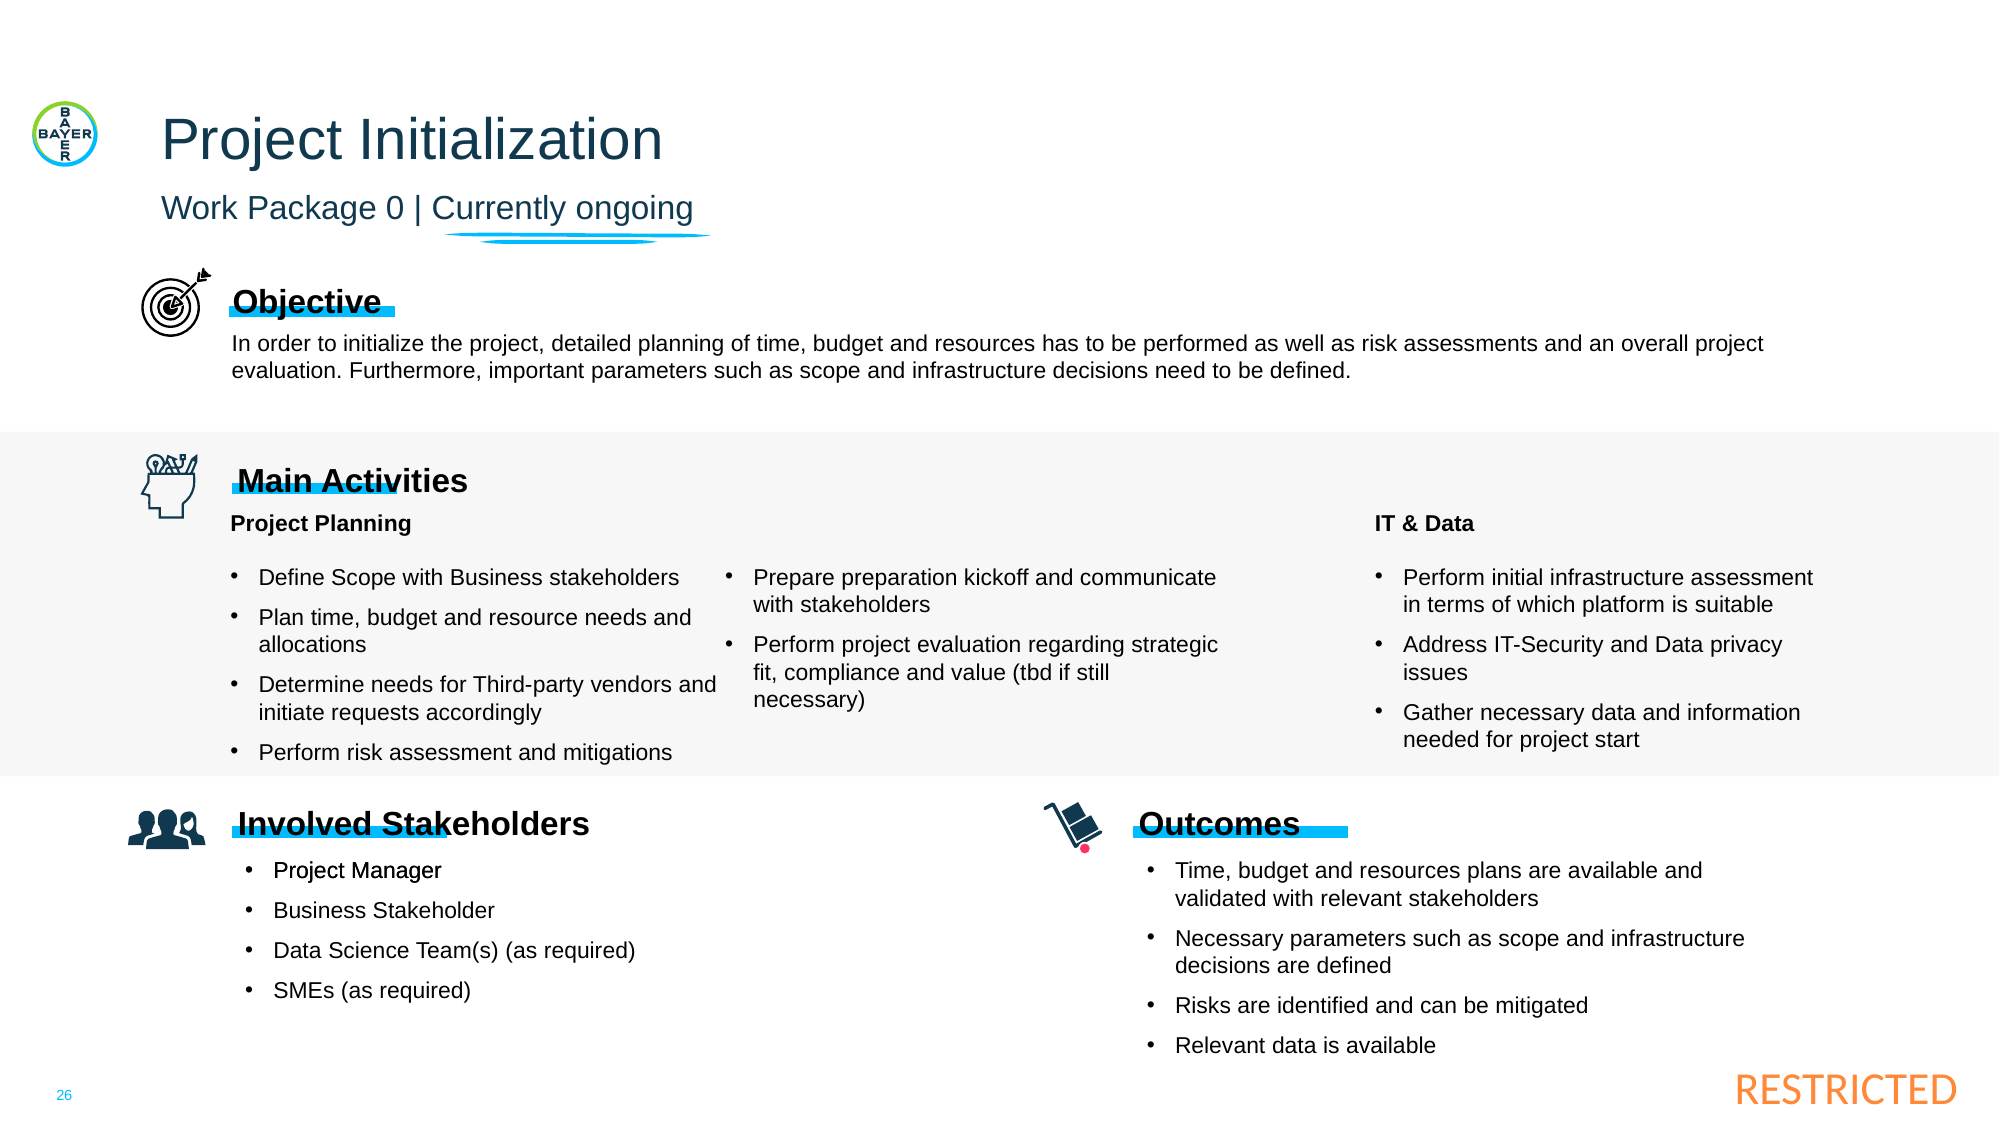

# Project Initialization
Work Package 0 | Currently ongoing

Objective
In order to initialize the project, detailed planning of time, budget and resources has to be performed as well as risk assessments and an overall project evaluation. Furthermore, important parameters such as scope and infrastructure decisions need to be defined.

Main Activities
Project Planning
Define Scope with Business stakeholders
Plan time, budget and resource needs and allocations
Determine needs for Third-party vendors and initiate requests accordingly
Perform risk assessment and mitigations

Prepare preparation kickoff and communicate with stakeholders
Perform project evaluation regarding strategic fit, compliance and value (tbd if still necessary)

IT & Data
Perform initial infrastructure assessment in terms of which platform is suitable
Address IT-Security and Data privacy issues
Gather necessary data and information needed for project start

Involved Stakeholders
Outcomes

Project Manager

Project Manager
Business Stakeholder
Data Science Team(s) (as required)
SMEs (as required)

Time, budget and resources plans are available and validated with relevant stakeholders
Necessary parameters such as scope and infrastructure decisions are defined
Risks are identified and can be mitigated
Relevant data is available

26